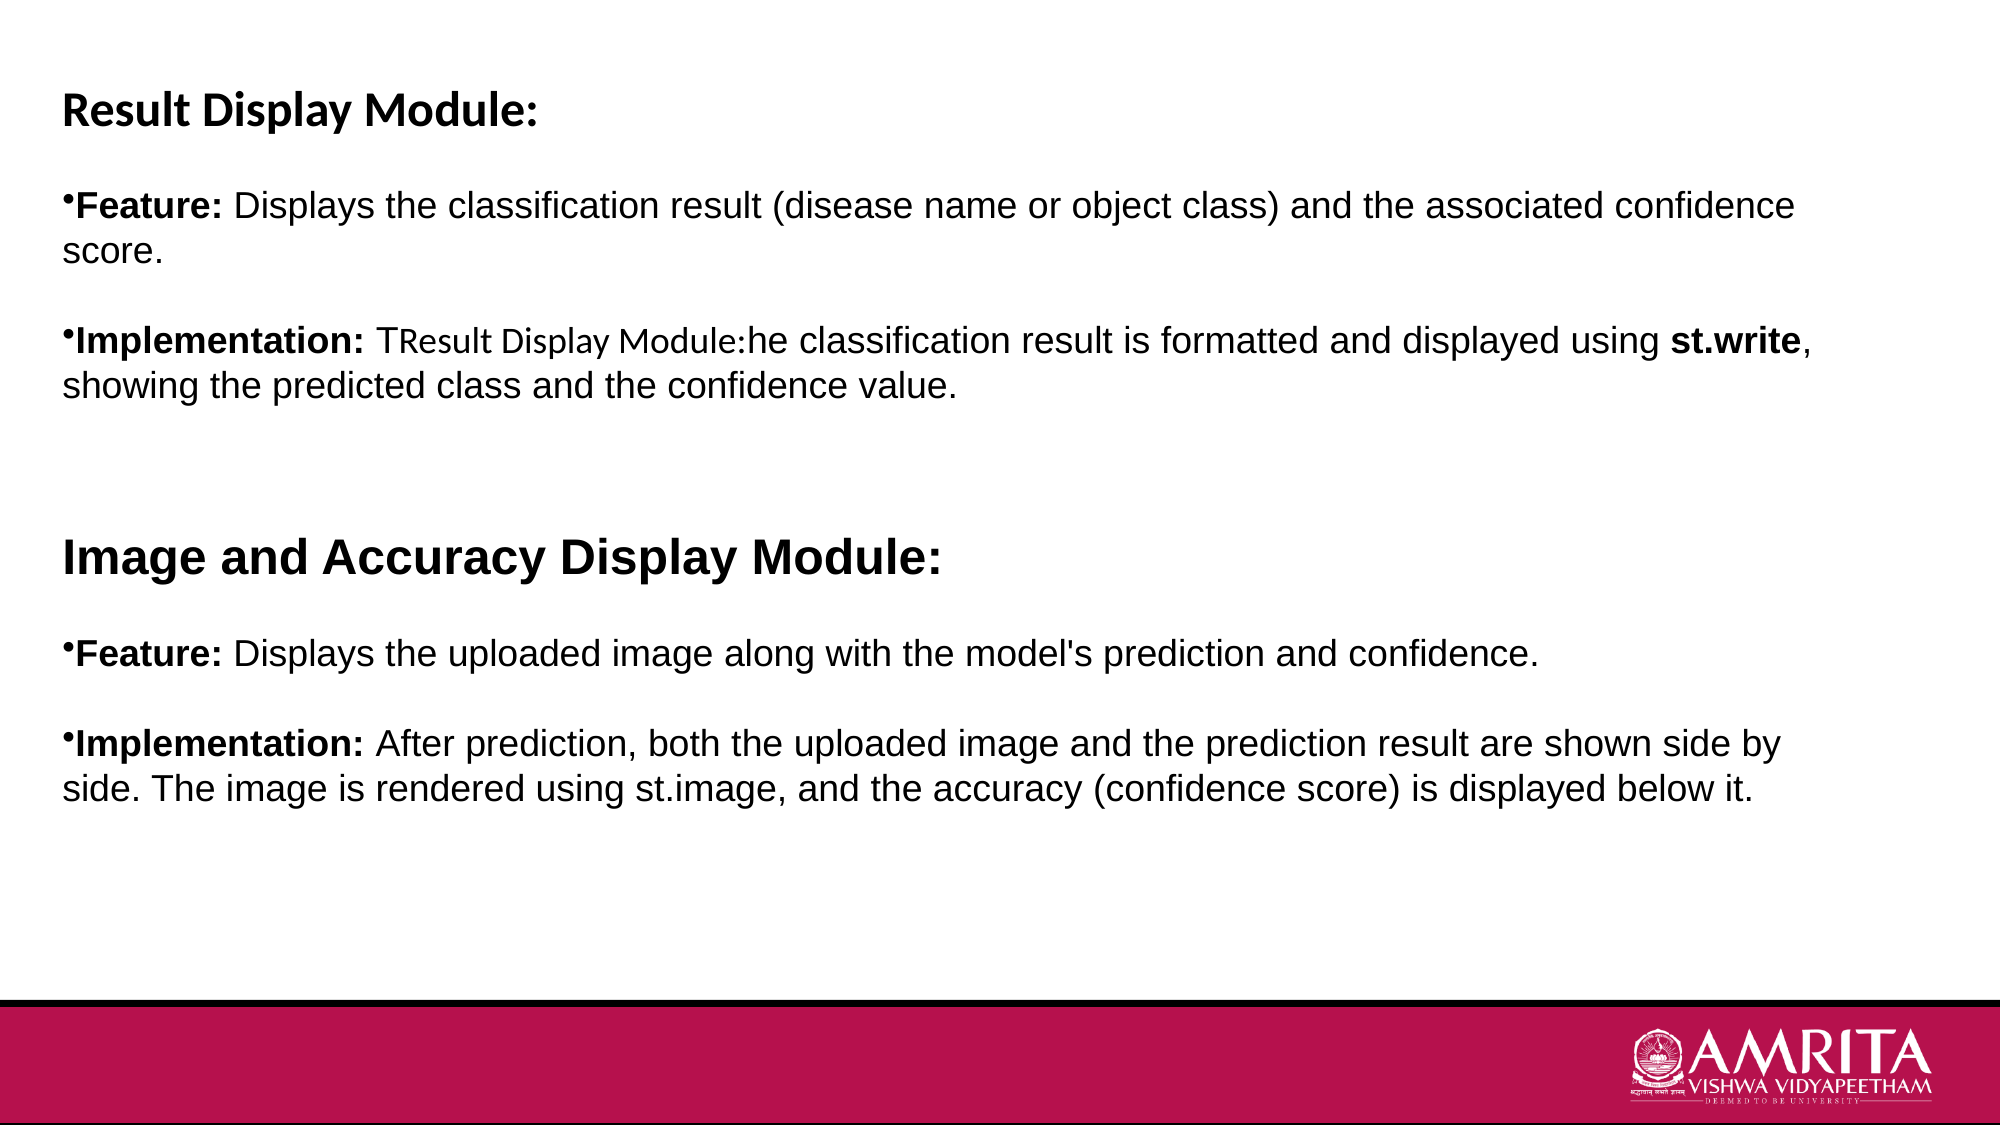

Result Display Module:
Feature: Displays the classification result (disease name or object class) and the associated confidence score.

Implementation: TResult Display Module:he classification result is formatted and displayed using st.write, showing the predicted class and the confidence value.

Image and Accuracy Display Module:

Feature: Displays the uploaded image along with the model's prediction and confidence.

Implementation: After prediction, both the uploaded image and the prediction result are shown side by side. The image is rendered using st.image, and the accuracy (confidence score) is displayed below it.